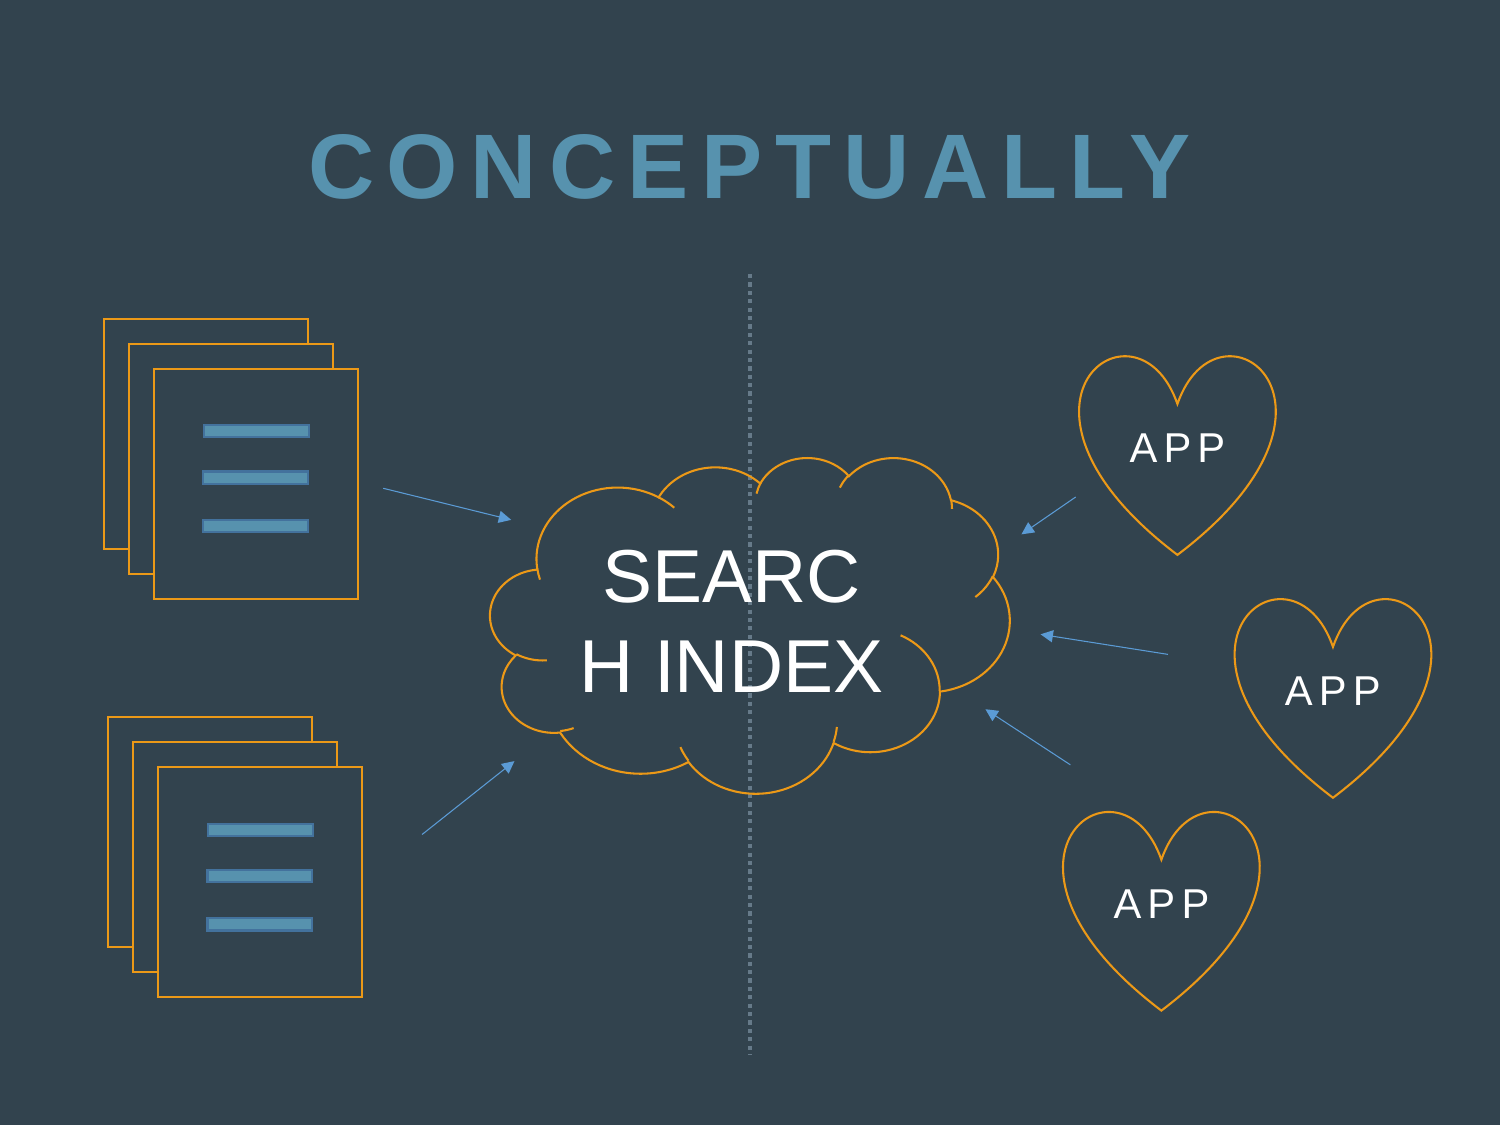

# CONCEPTUALLY

APP
SEARCH INDEX
APP

APP